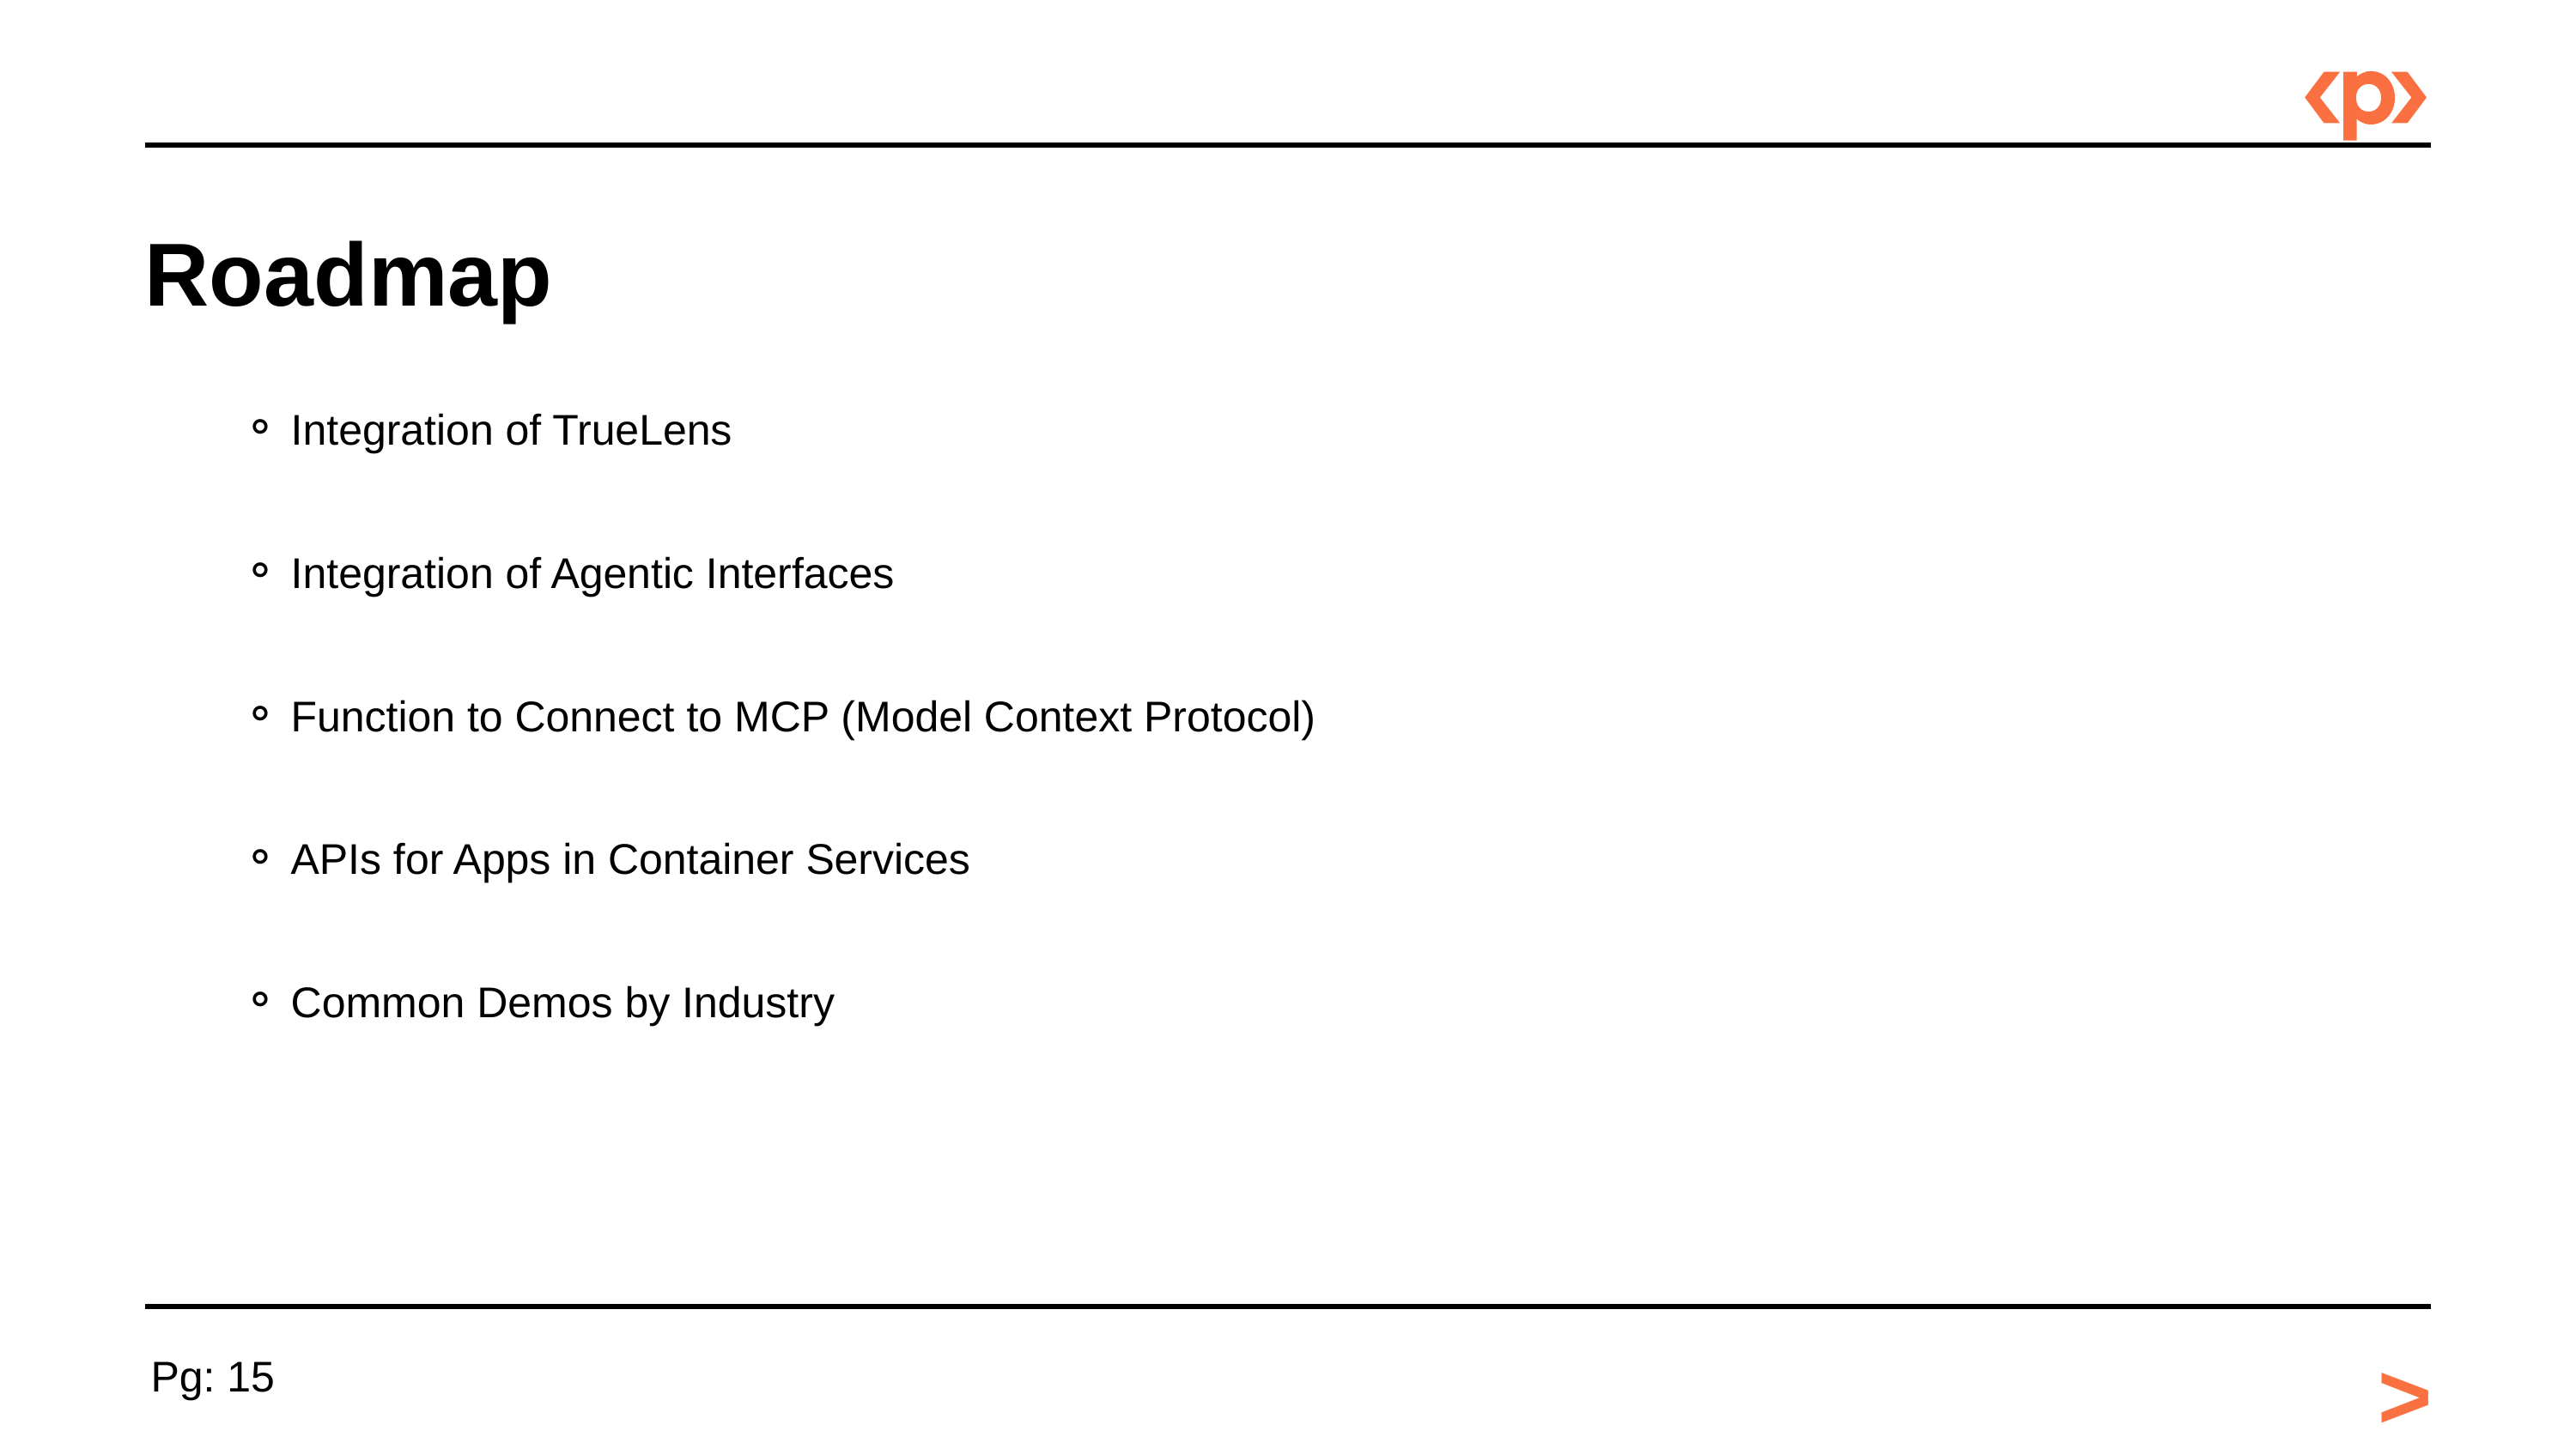

Roadmap
Integration of TrueLens

Integration of Agentic Interfaces

Function to Connect to MCP (Model Context Protocol)

APIs for Apps in Container Services

Common Demos by Industry

>
  Pg: 15